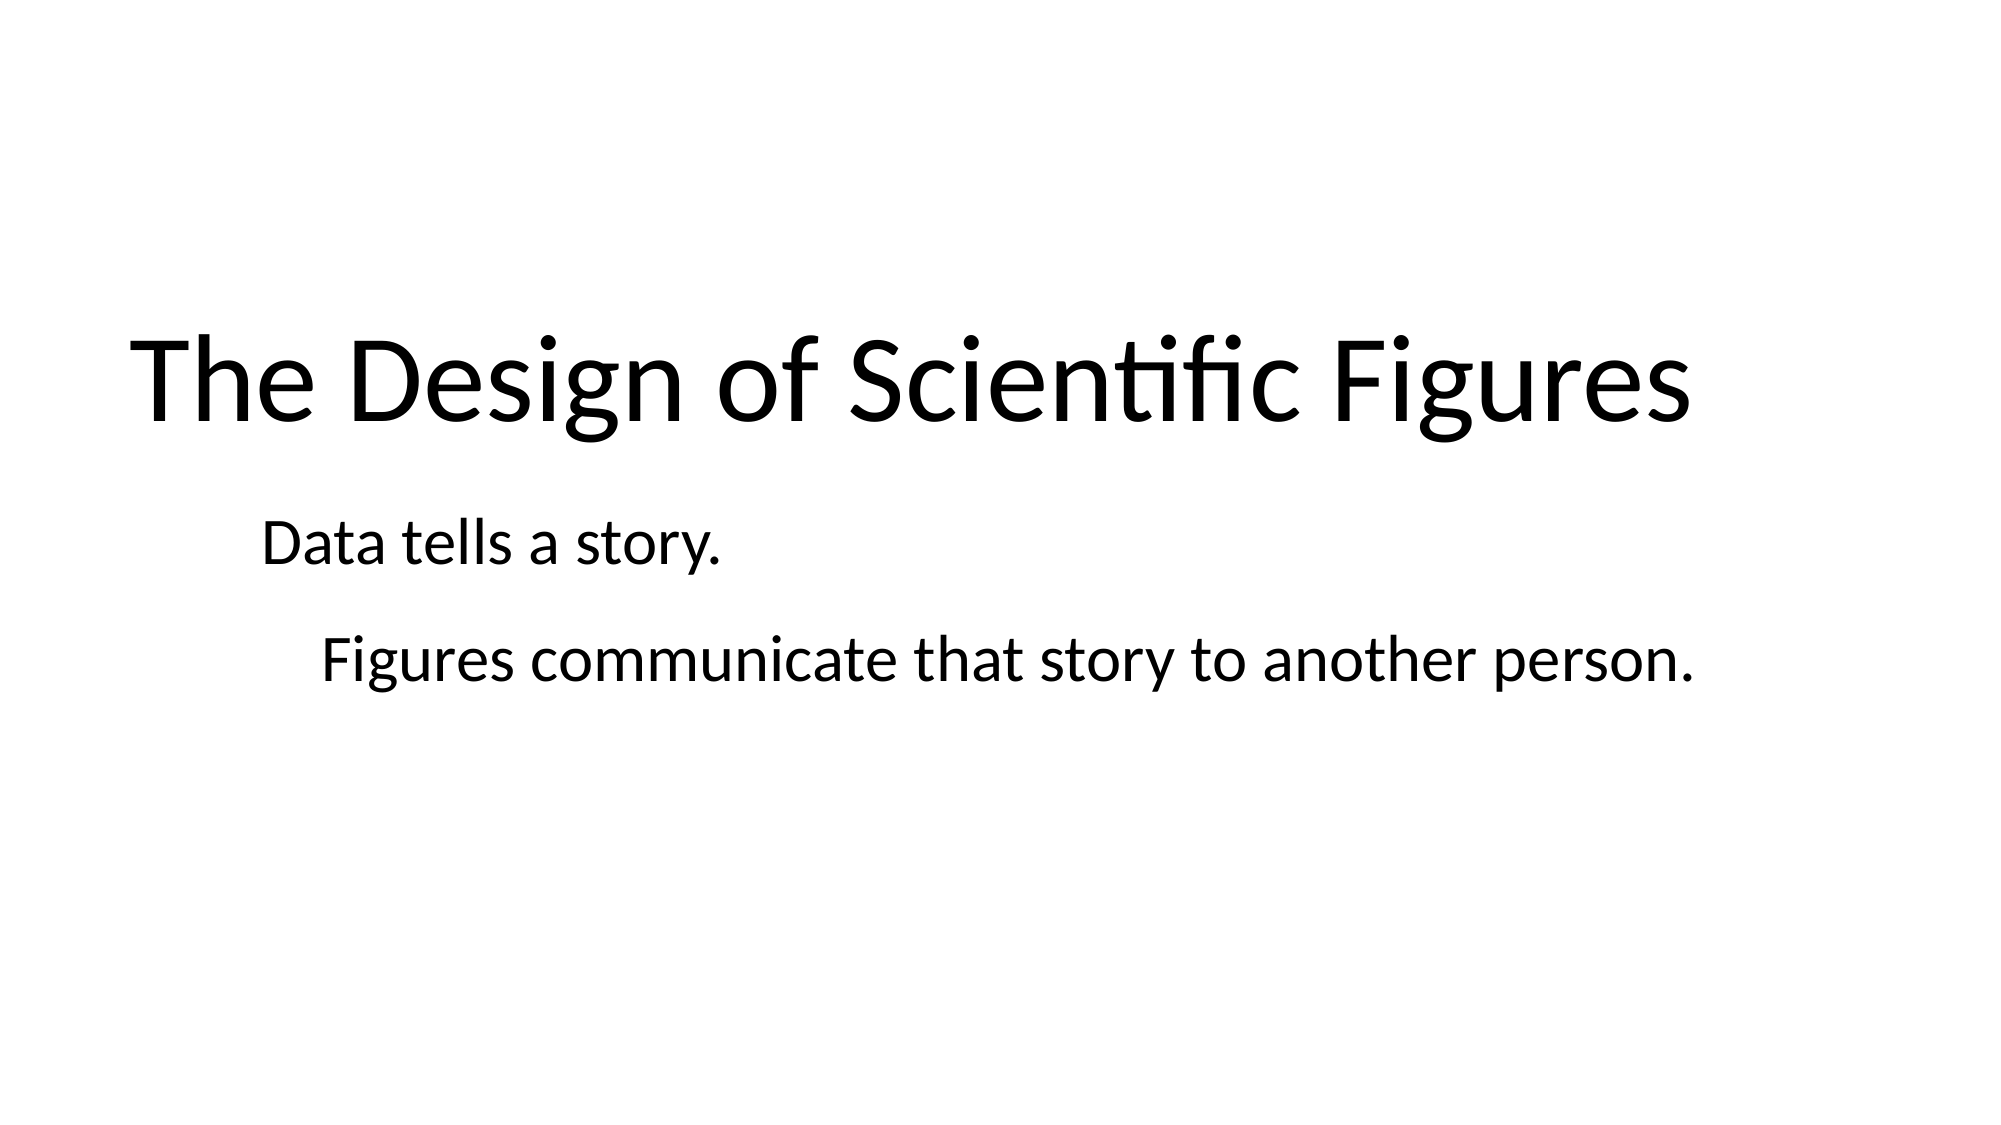

# The Design of Scientific Figures
Data tells a story.
    Figures communicate that story to another person.